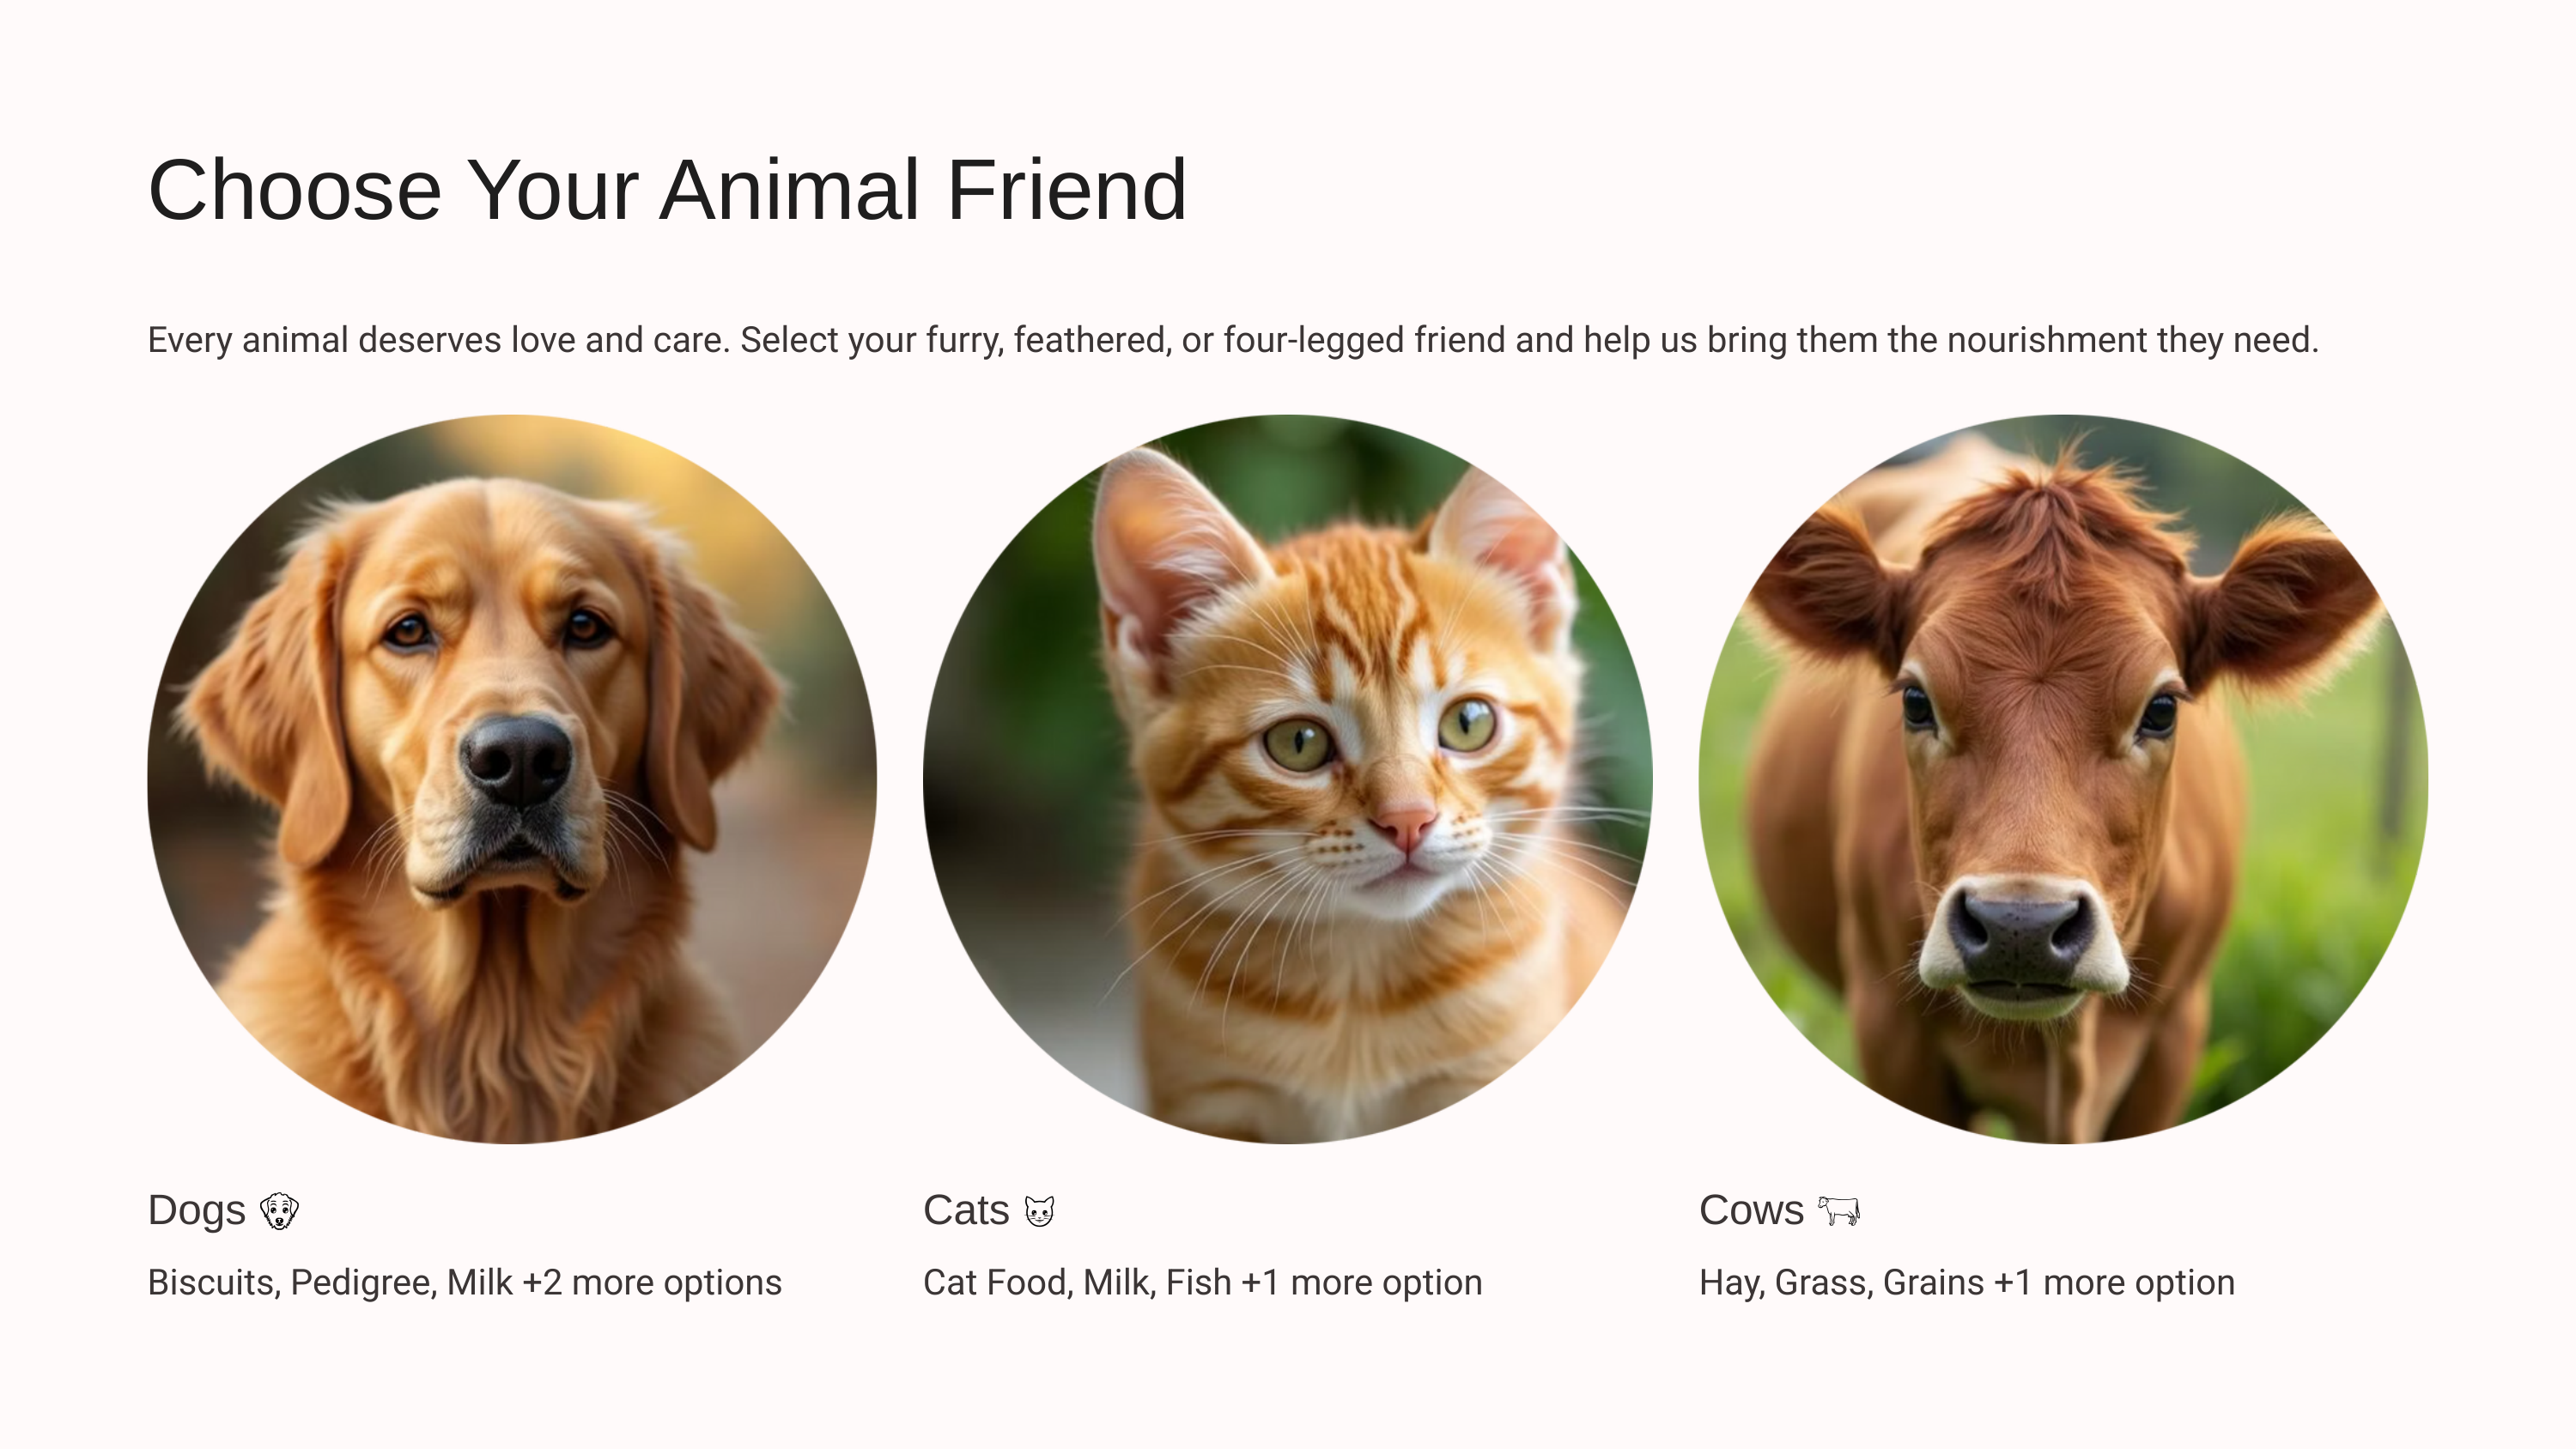

Choose Your Animal Friend
Every animal deserves love and care. Select your furry, feathered, or four-legged friend and help us bring them the nourishment they need.

Dogs 🐶
Cats 🐱
Cows 🐄
Biscuits, Pedigree, Milk +2 more options
Cat Food, Milk, Fish +1 more option
Hay, Grass, Grains +1 more option